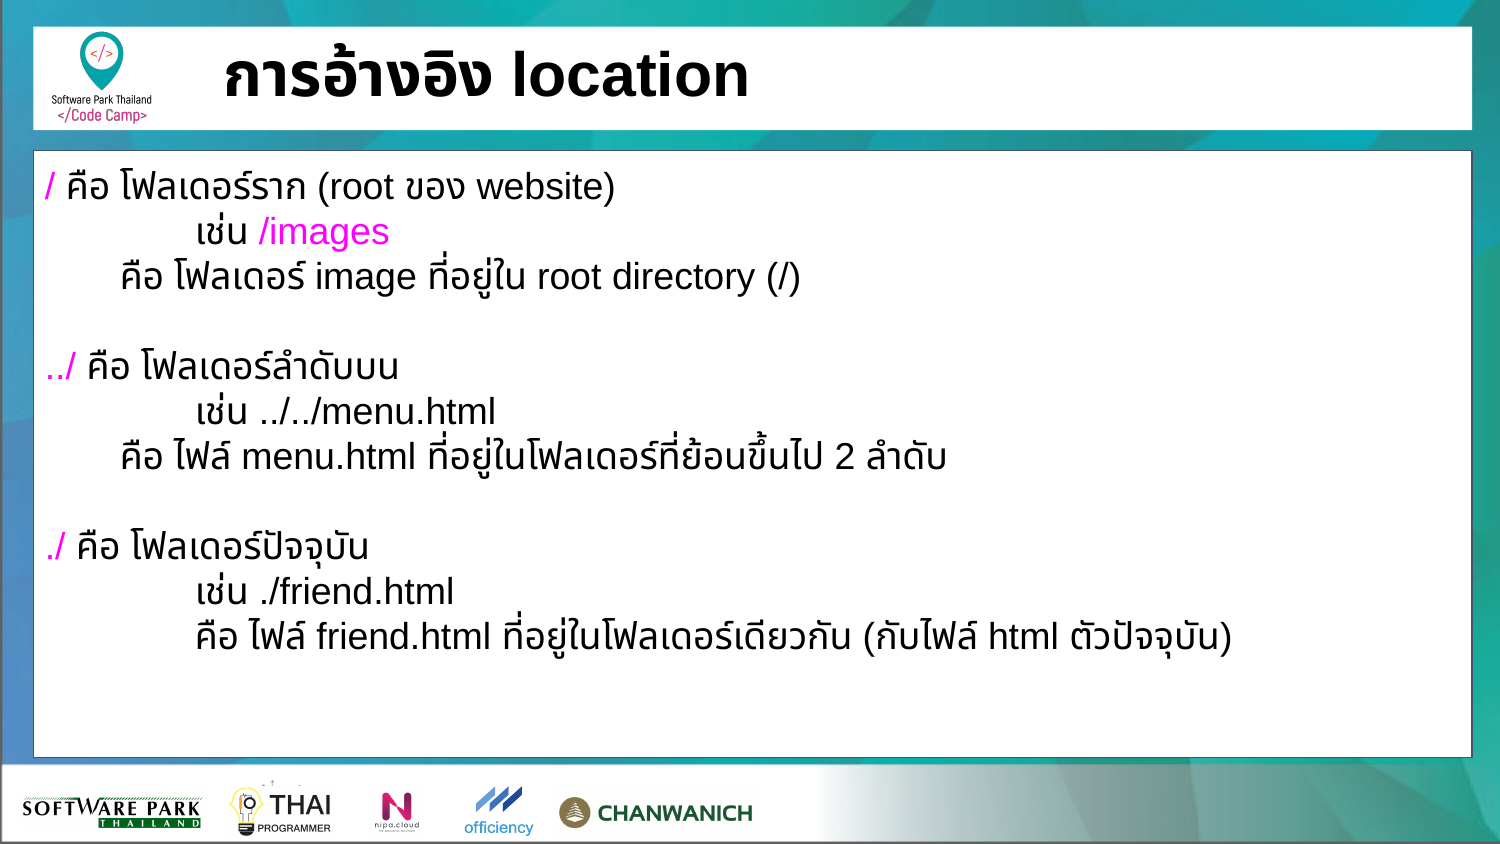

# การอ้างอิง location
/ คือ โฟลเดอร์ราก (root ของ website)
	เช่น /images
คือ โฟลเดอร์ image ที่อยู่ใน root directory (/)

../ คือ โฟลเดอร์ลำดับบน
	เช่น ../../menu.html
คือ ไฟล์ menu.html ที่อยู่ในโฟลเดอร์ที่ย้อนขึ้นไป 2 ลำดับ

./ คือ โฟลเดอร์ปัจจุบัน
	เช่น ./friend.html
	คือ ไฟล์ friend.html ที่อยู่ในโฟลเดอร์เดียวกัน (กับไฟล์ html ตัวปัจจุบัน)